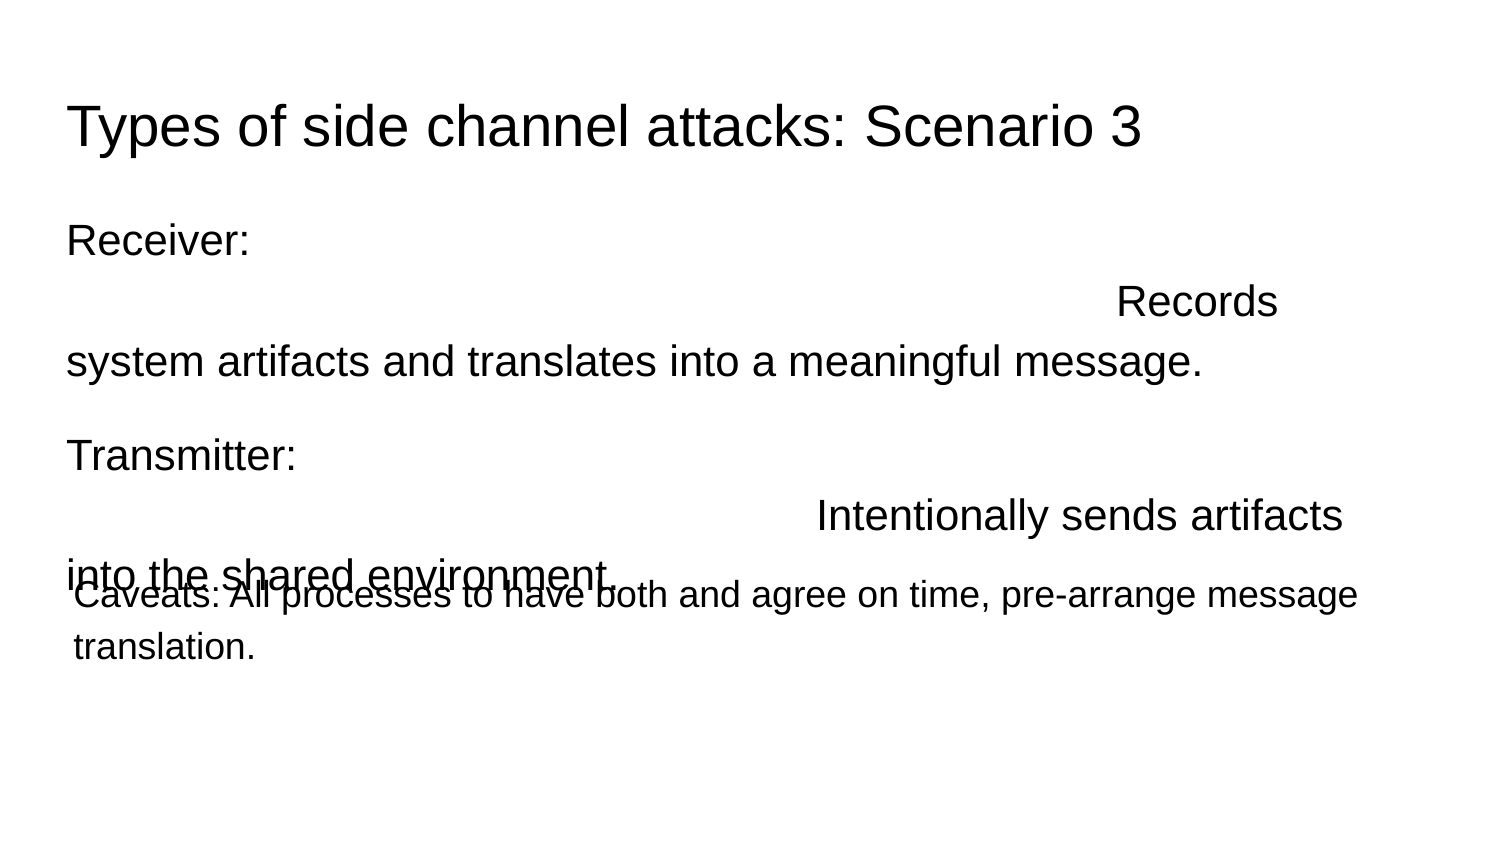

# Types of side channel attacks: Scenario 3
Receiver: 														Records system artifacts and translates into a meaningful message.
Transmitter: 												Intentionally sends artifacts into the shared environment.

Caveats: All processes to have both and agree on time, pre-arrange message translation.